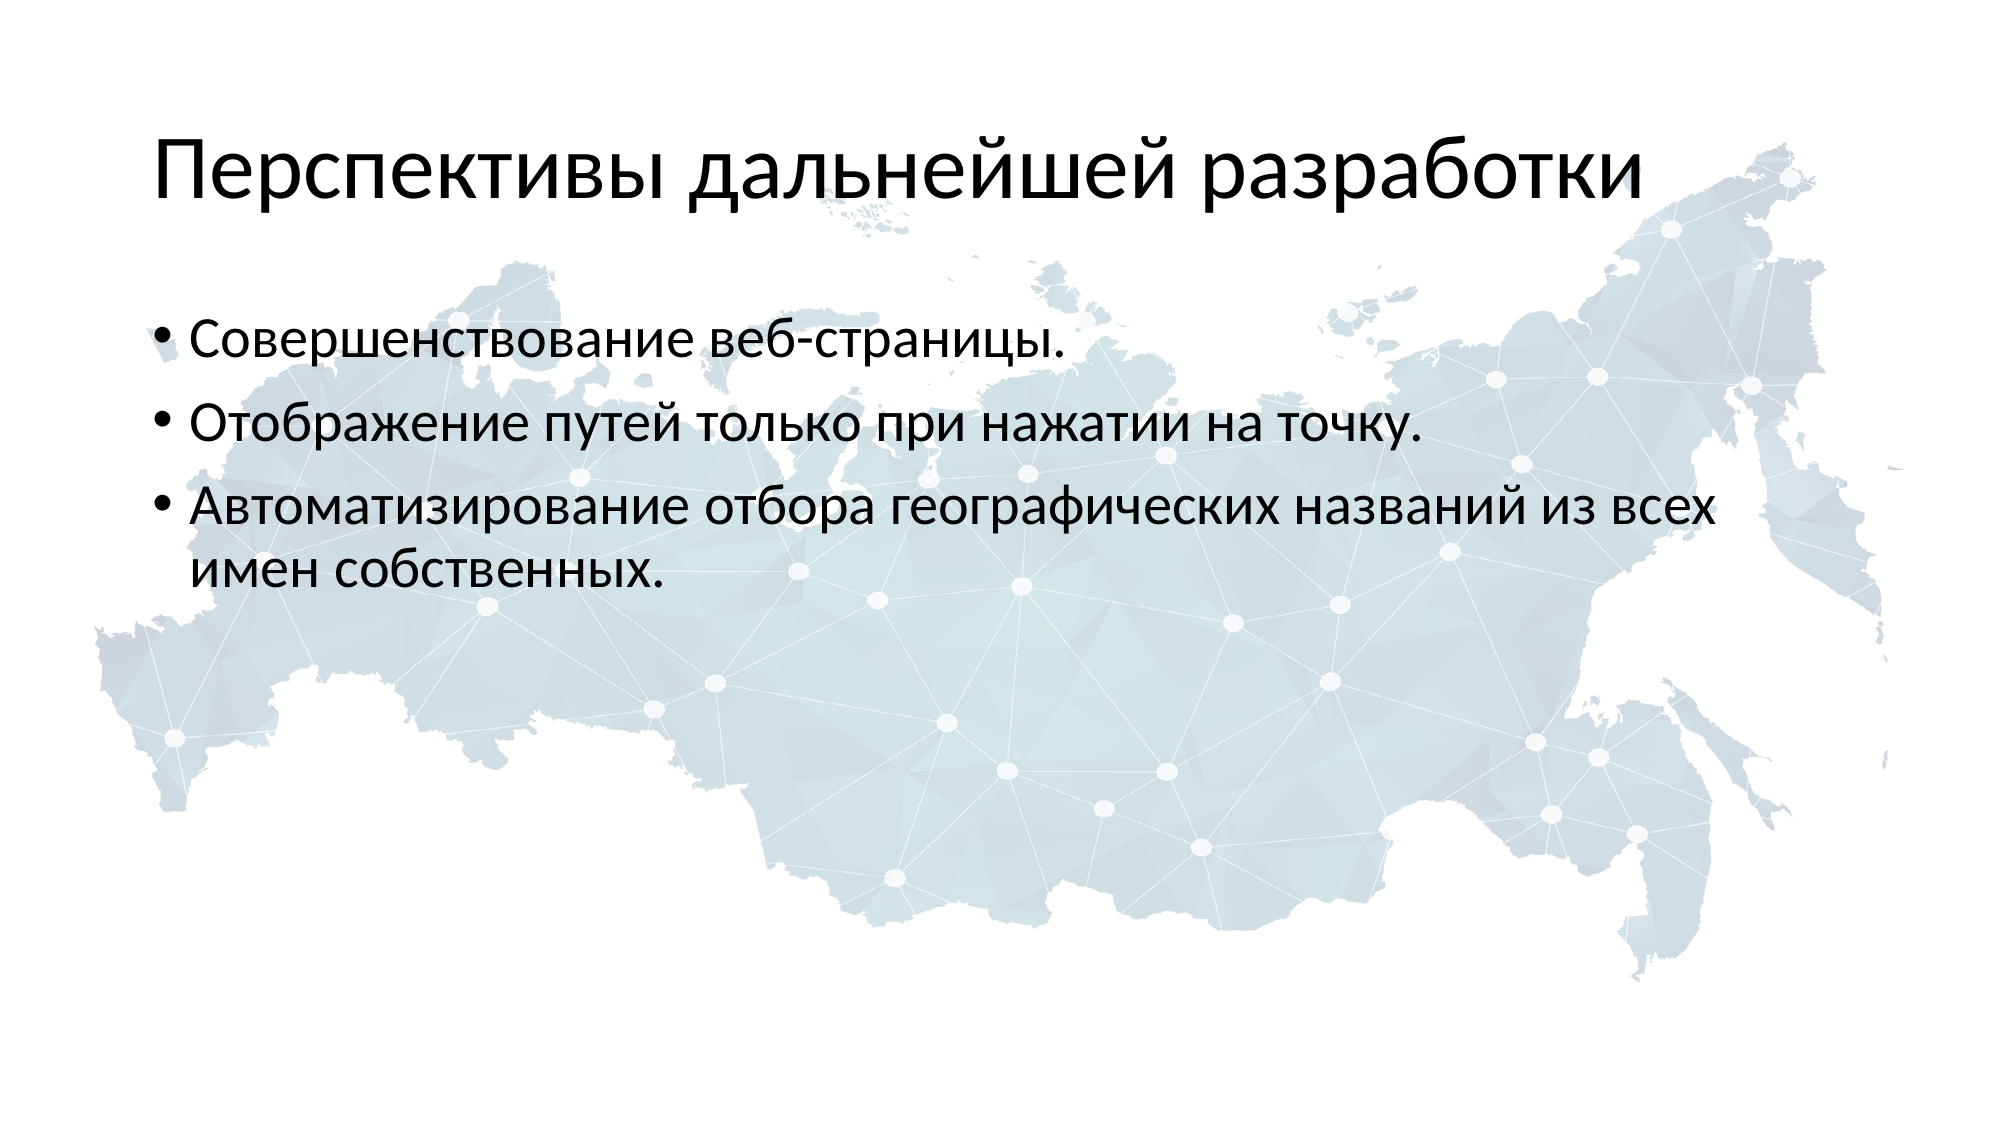

# Перспективы дальнейшей разработки
Совершенствование веб-страницы.
Отображение путей только при нажатии на точку.
Автоматизирование отбора географических названий из всех имен собственных.